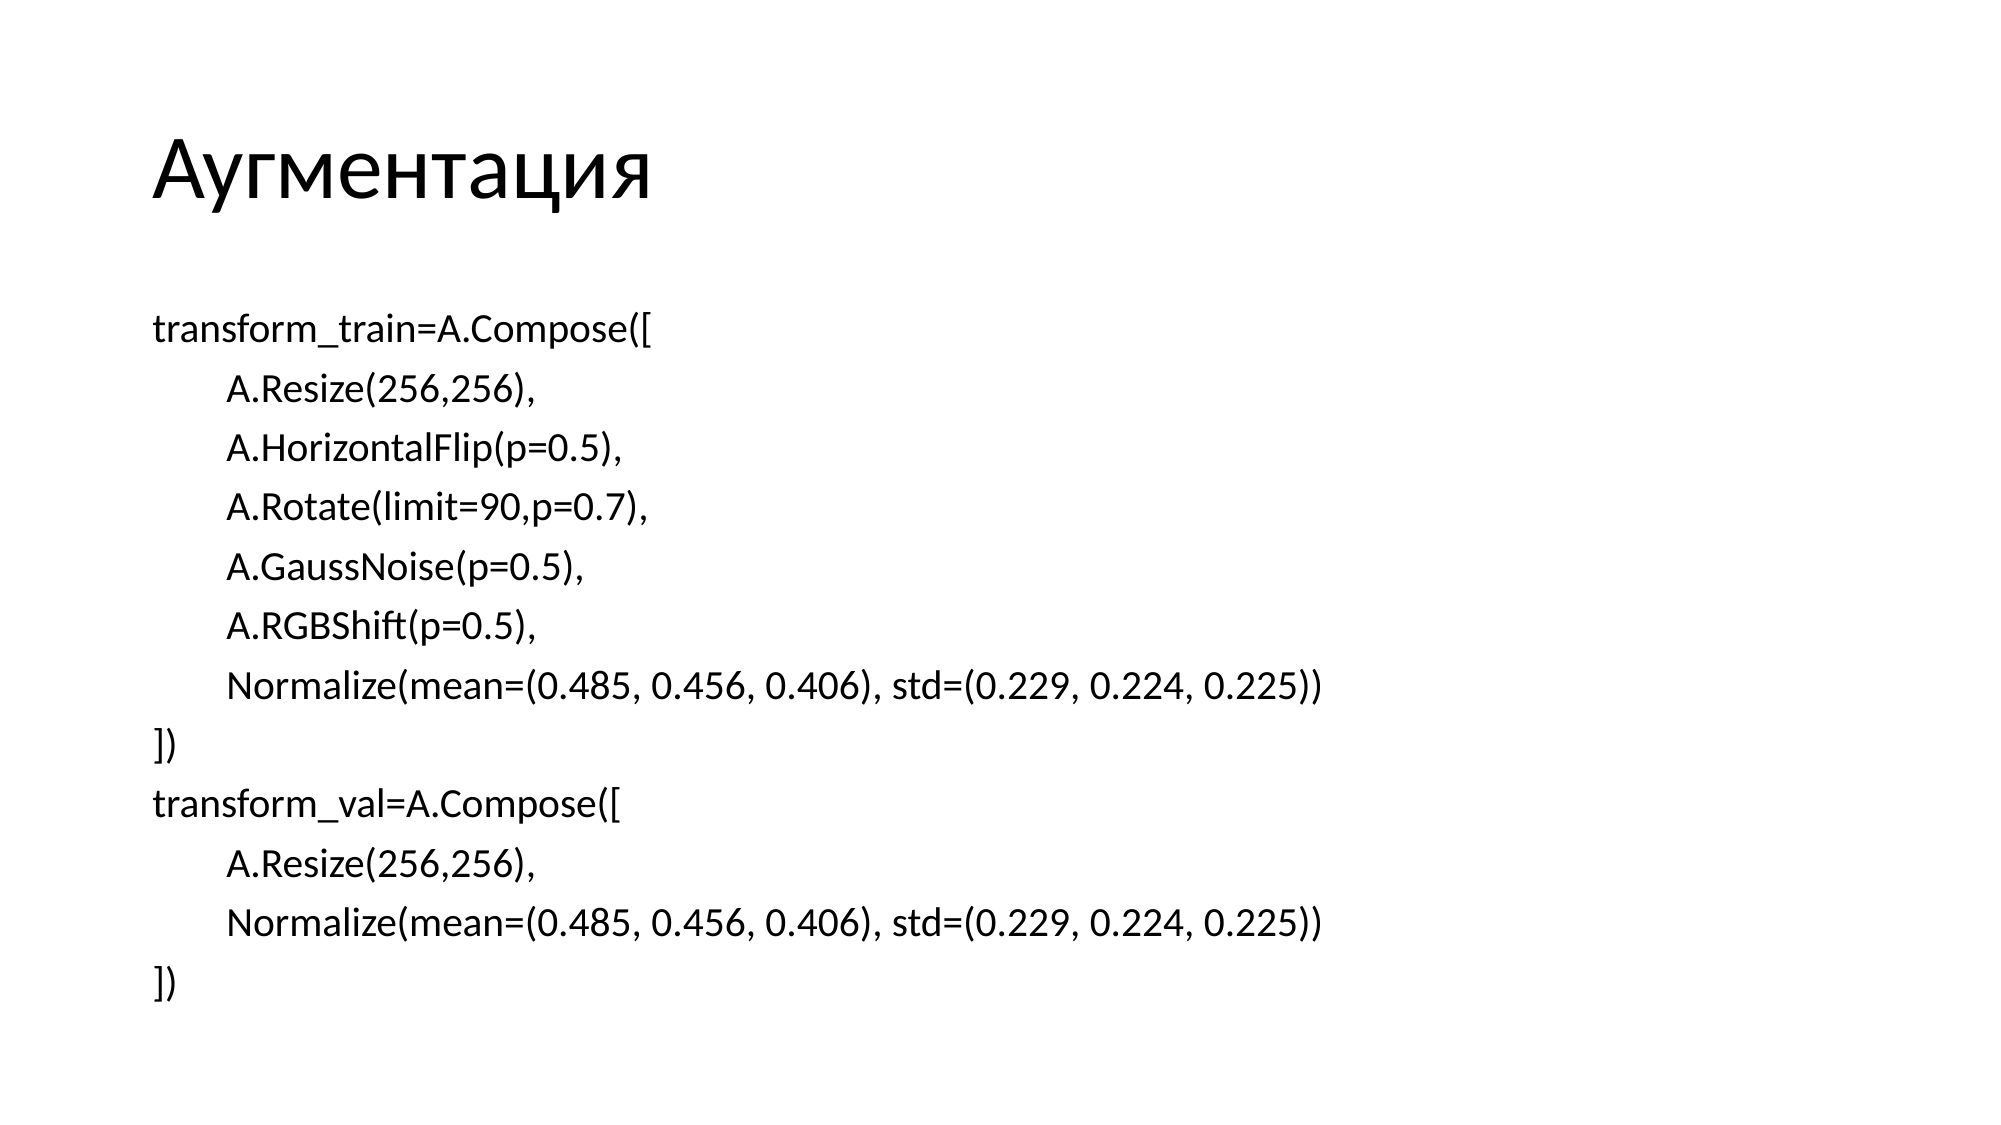

# Аугментация
transform_train=A.Compose([
        A.Resize(256,256),
        A.HorizontalFlip(p=0.5),
        A.Rotate(limit=90,p=0.7),
        A.GaussNoise(p=0.5),
        A.RGBShift(p=0.5),
        Normalize(mean=(0.485, 0.456, 0.406), std=(0.229, 0.224, 0.225))
])
transform_val=A.Compose([
        A.Resize(256,256),
        Normalize(mean=(0.485, 0.456, 0.406), std=(0.229, 0.224, 0.225))
])